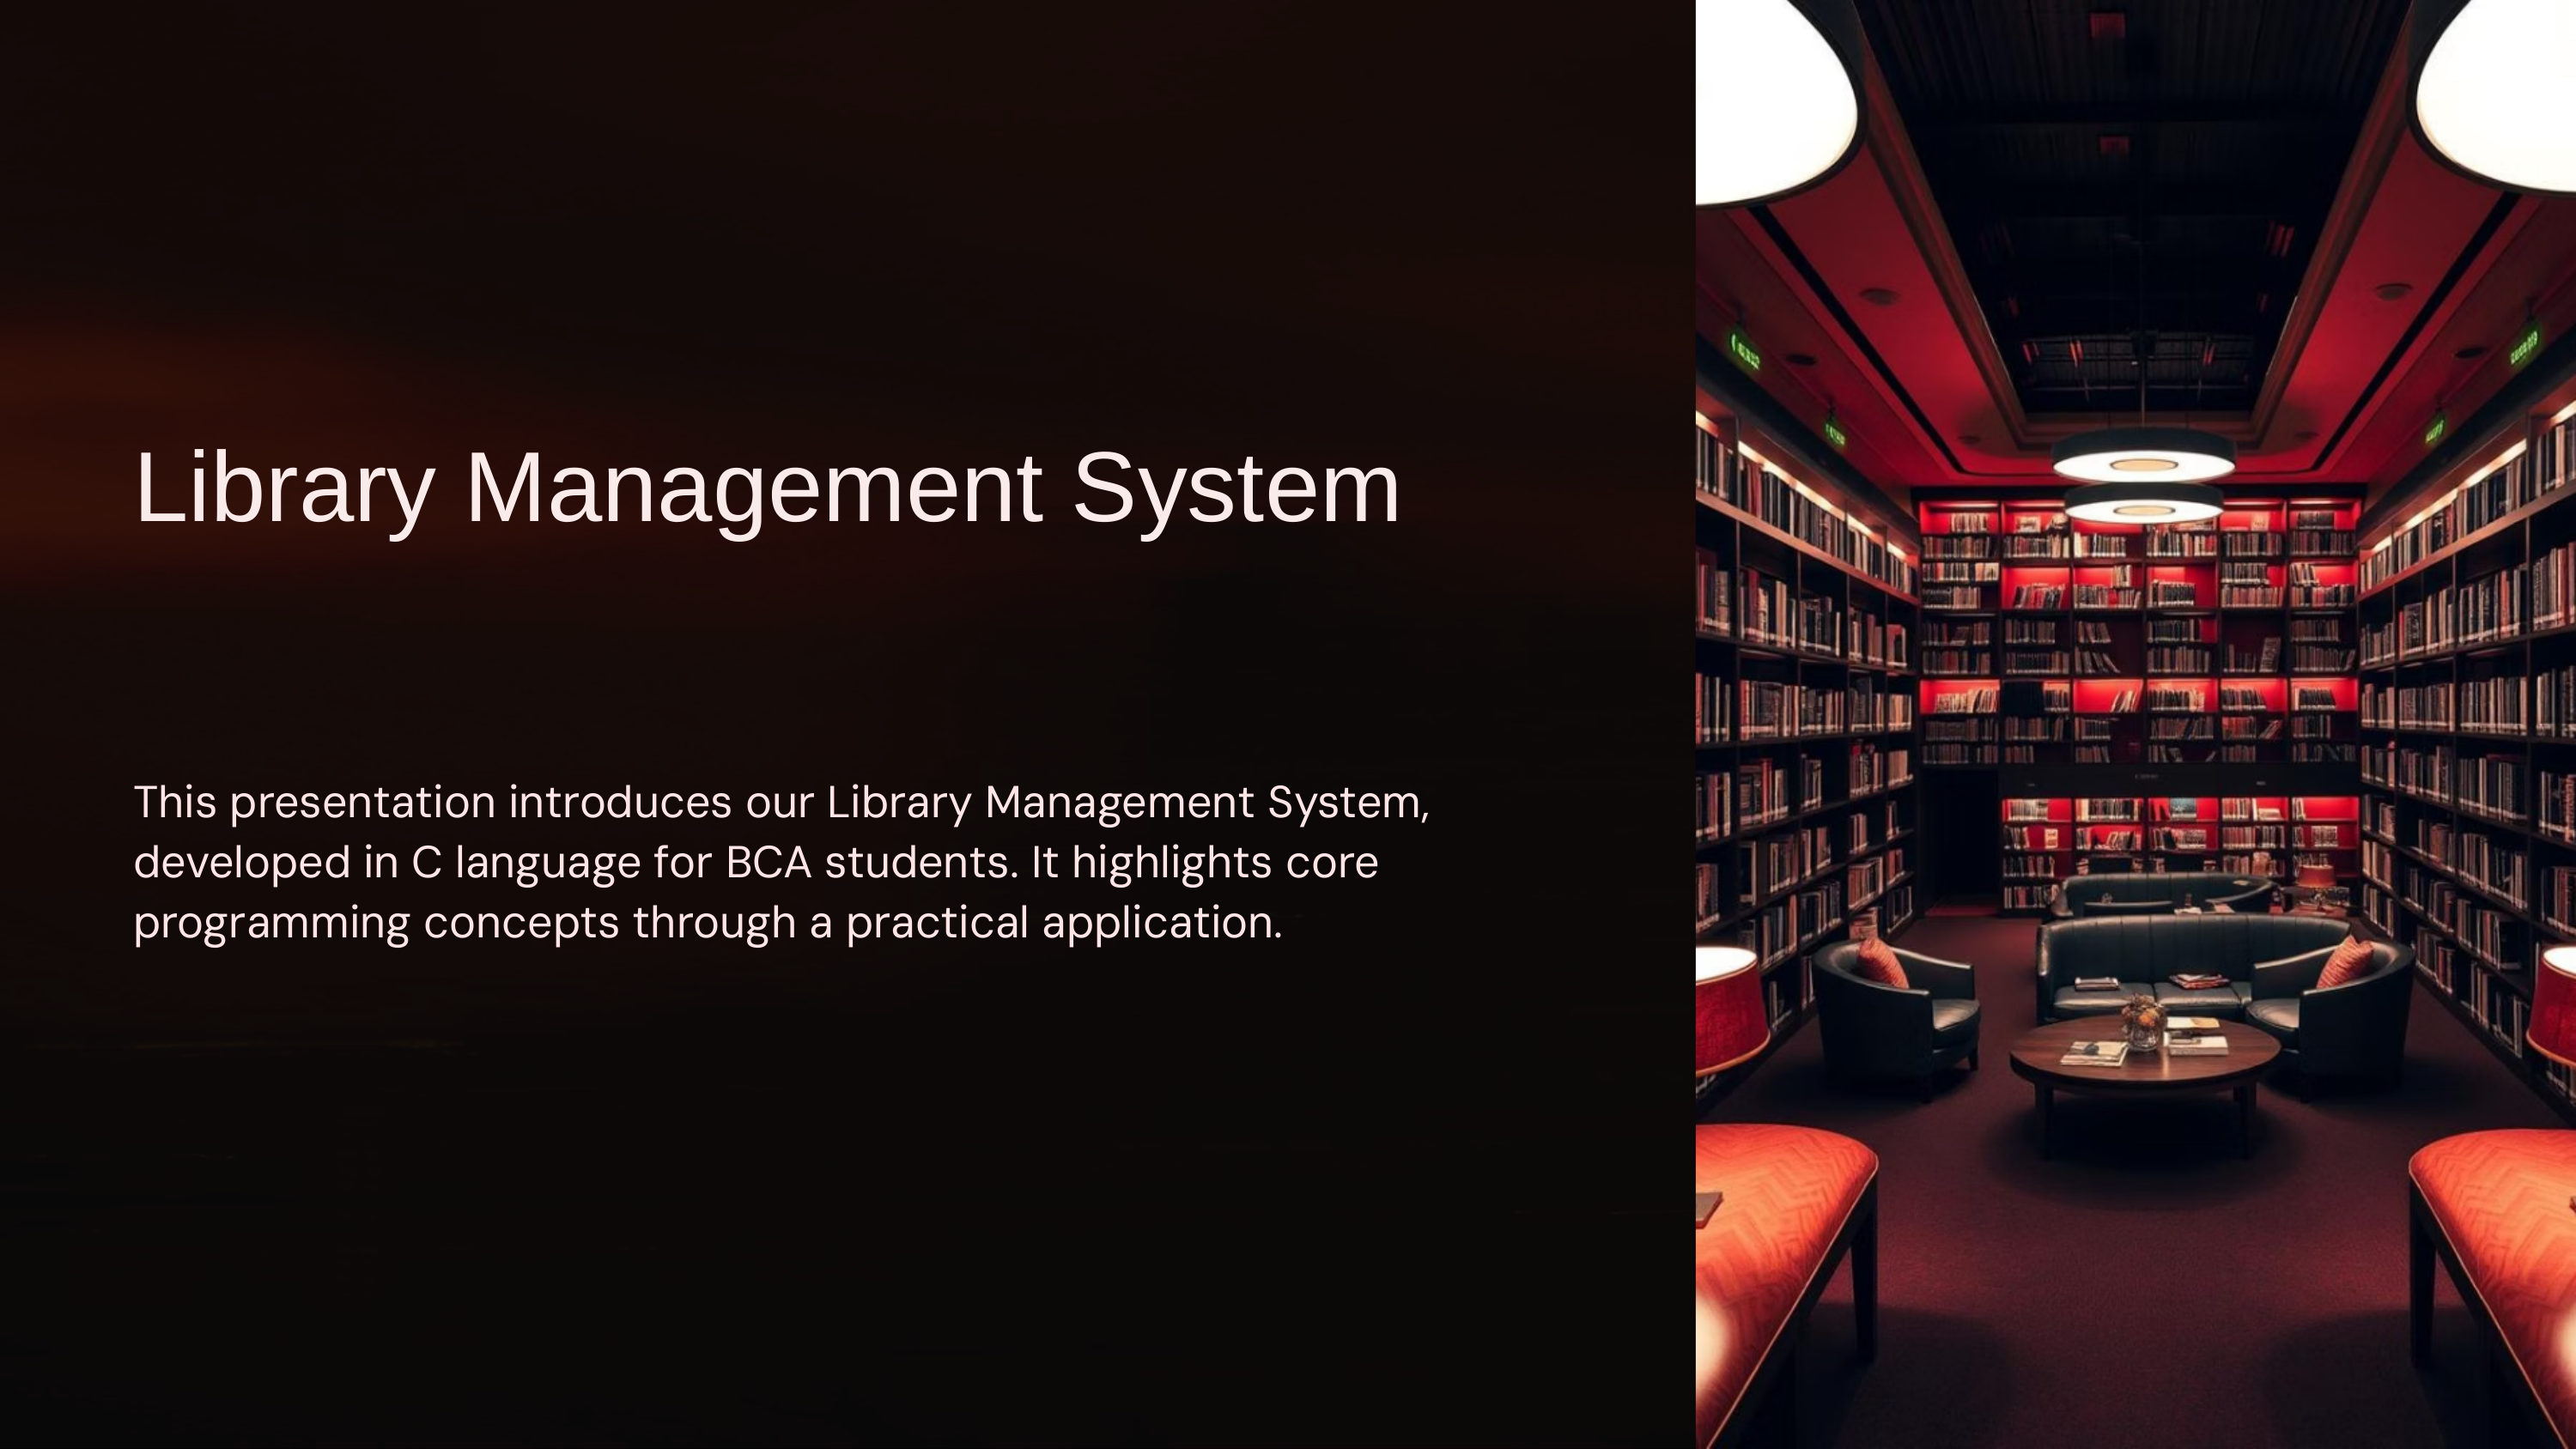

Library Management System
This presentation introduces our Library Management System, developed in C language for BCA students. It highlights core programming concepts through a practical application.